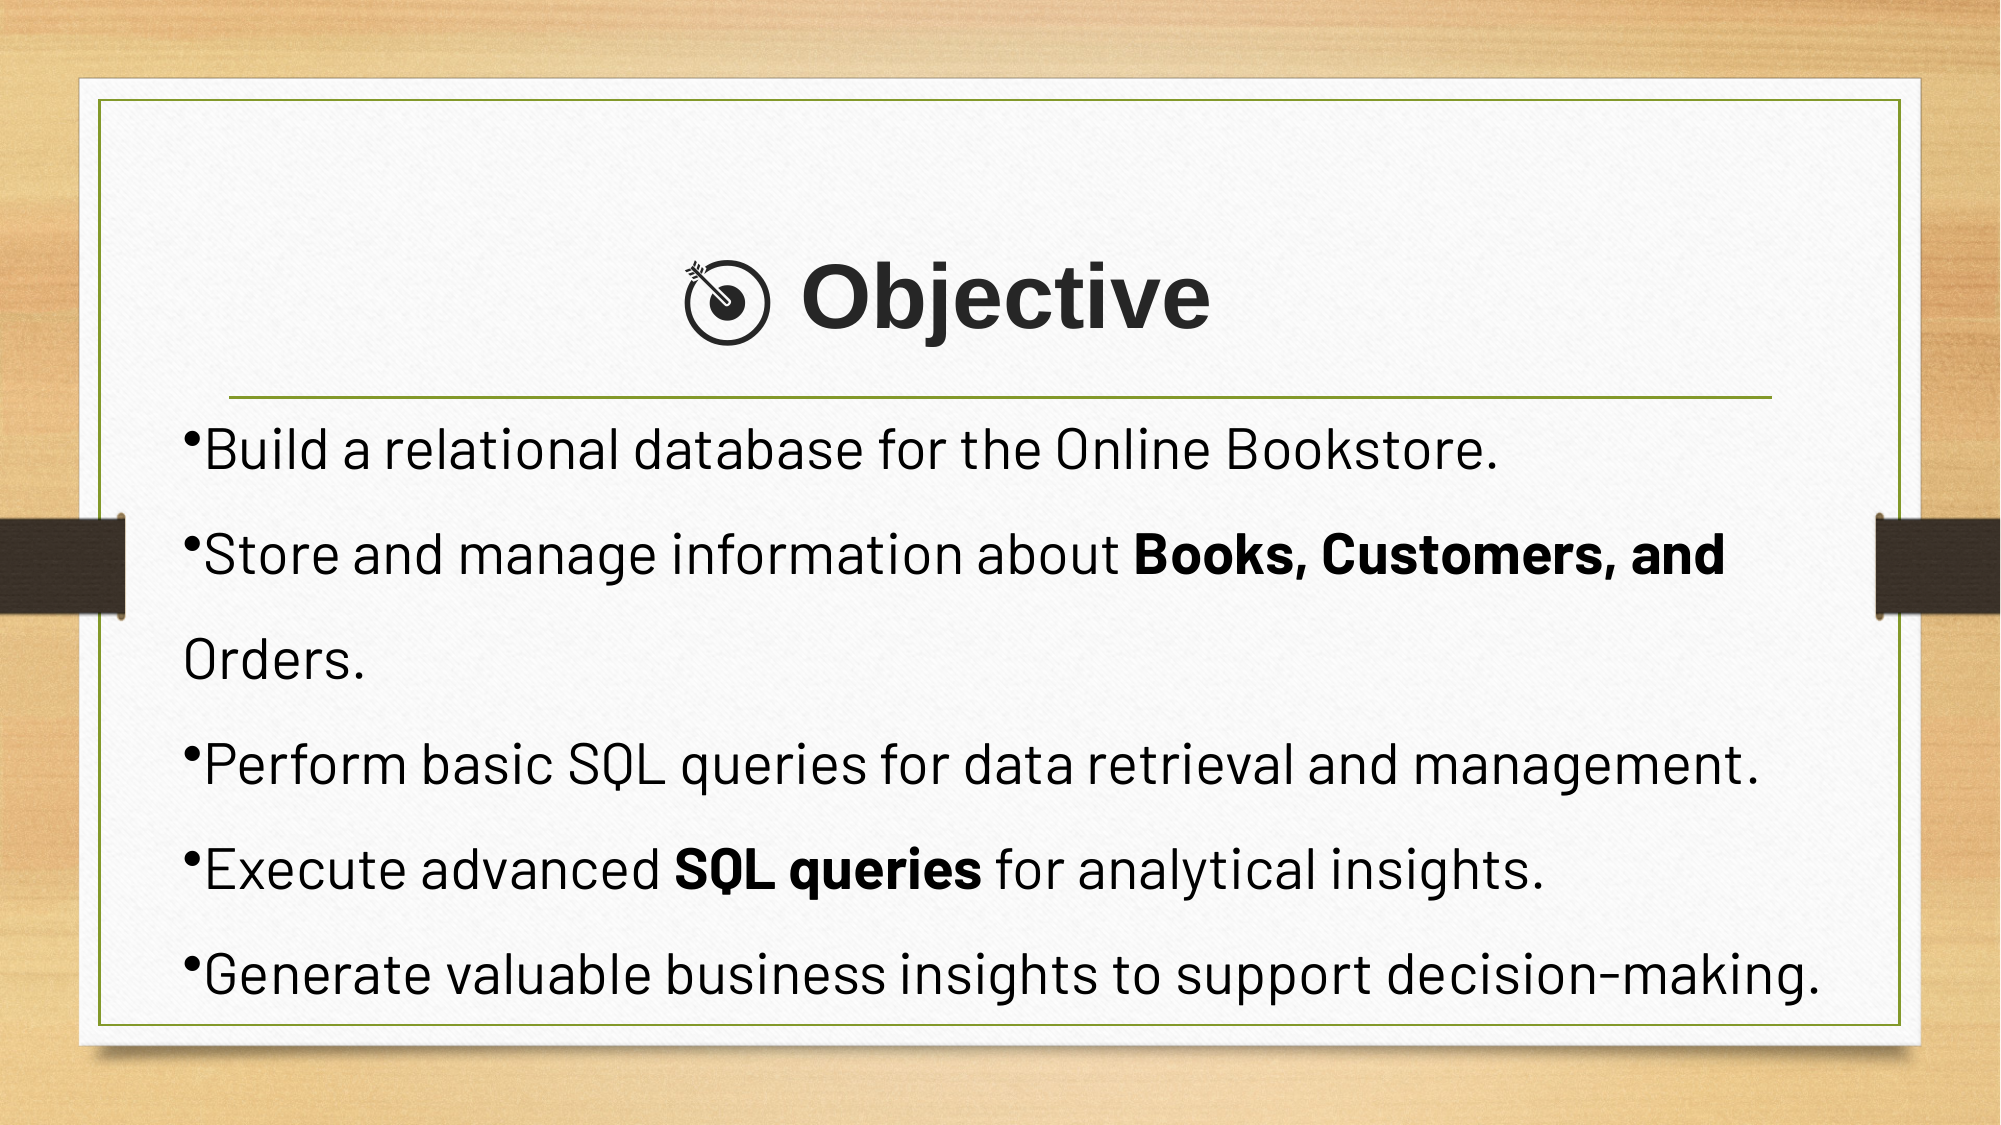

# 🎯 Objective
Build a relational database for the Online Bookstore.
Store and manage information about Books, Customers, and Orders.
Perform basic SQL queries for data retrieval and management.
Execute advanced SQL queries for analytical insights.
Generate valuable business insights to support decision-making.